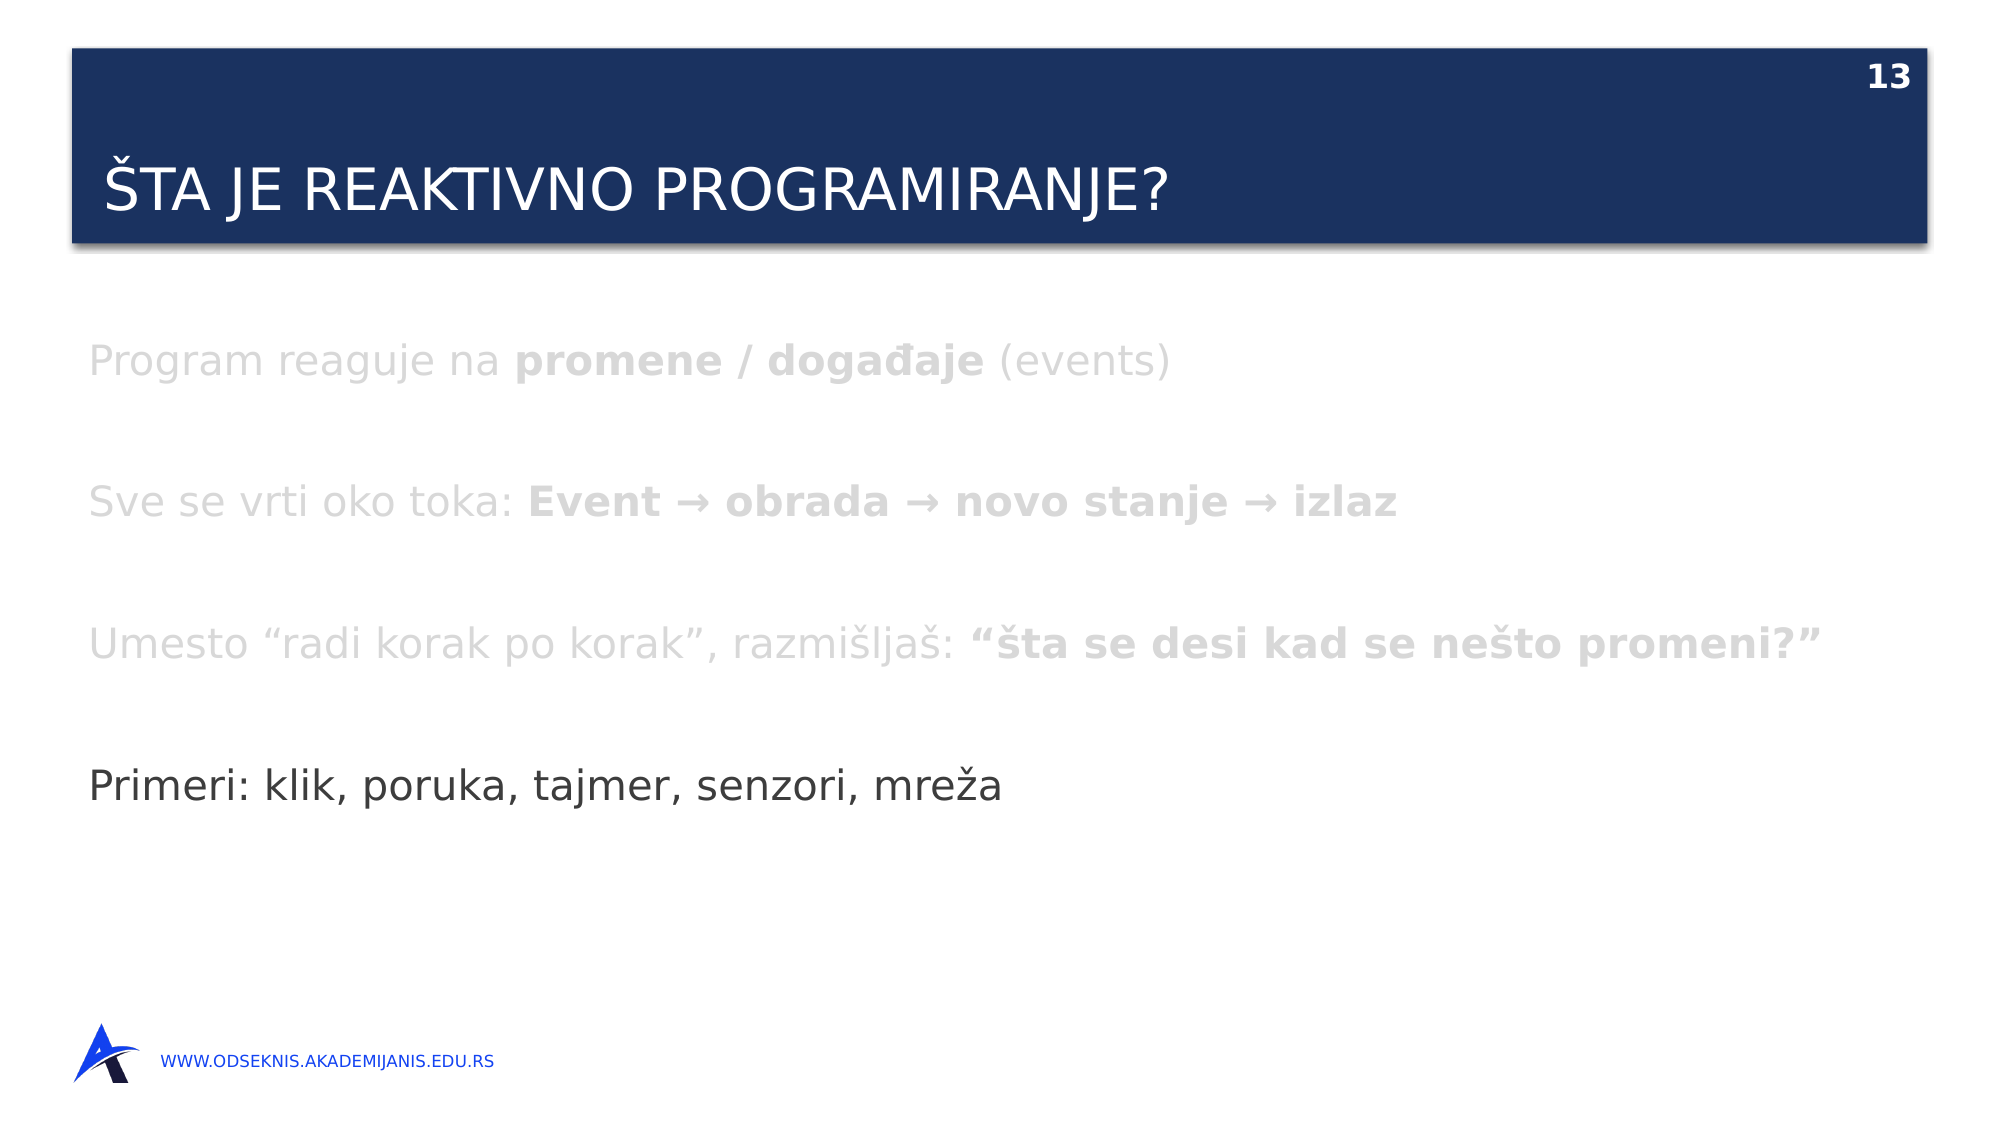

# Šta je reaktivno programiranje?
Program reaguje na promene / događaje (events)

Sve se vrti oko toka: Event → obrada → novo stanje → izlaz

Umesto “radi korak po korak”, razmišljaš: “šta se desi kad se nešto promeni?”

Primeri: klik, poruka, tajmer, senzori, mreža